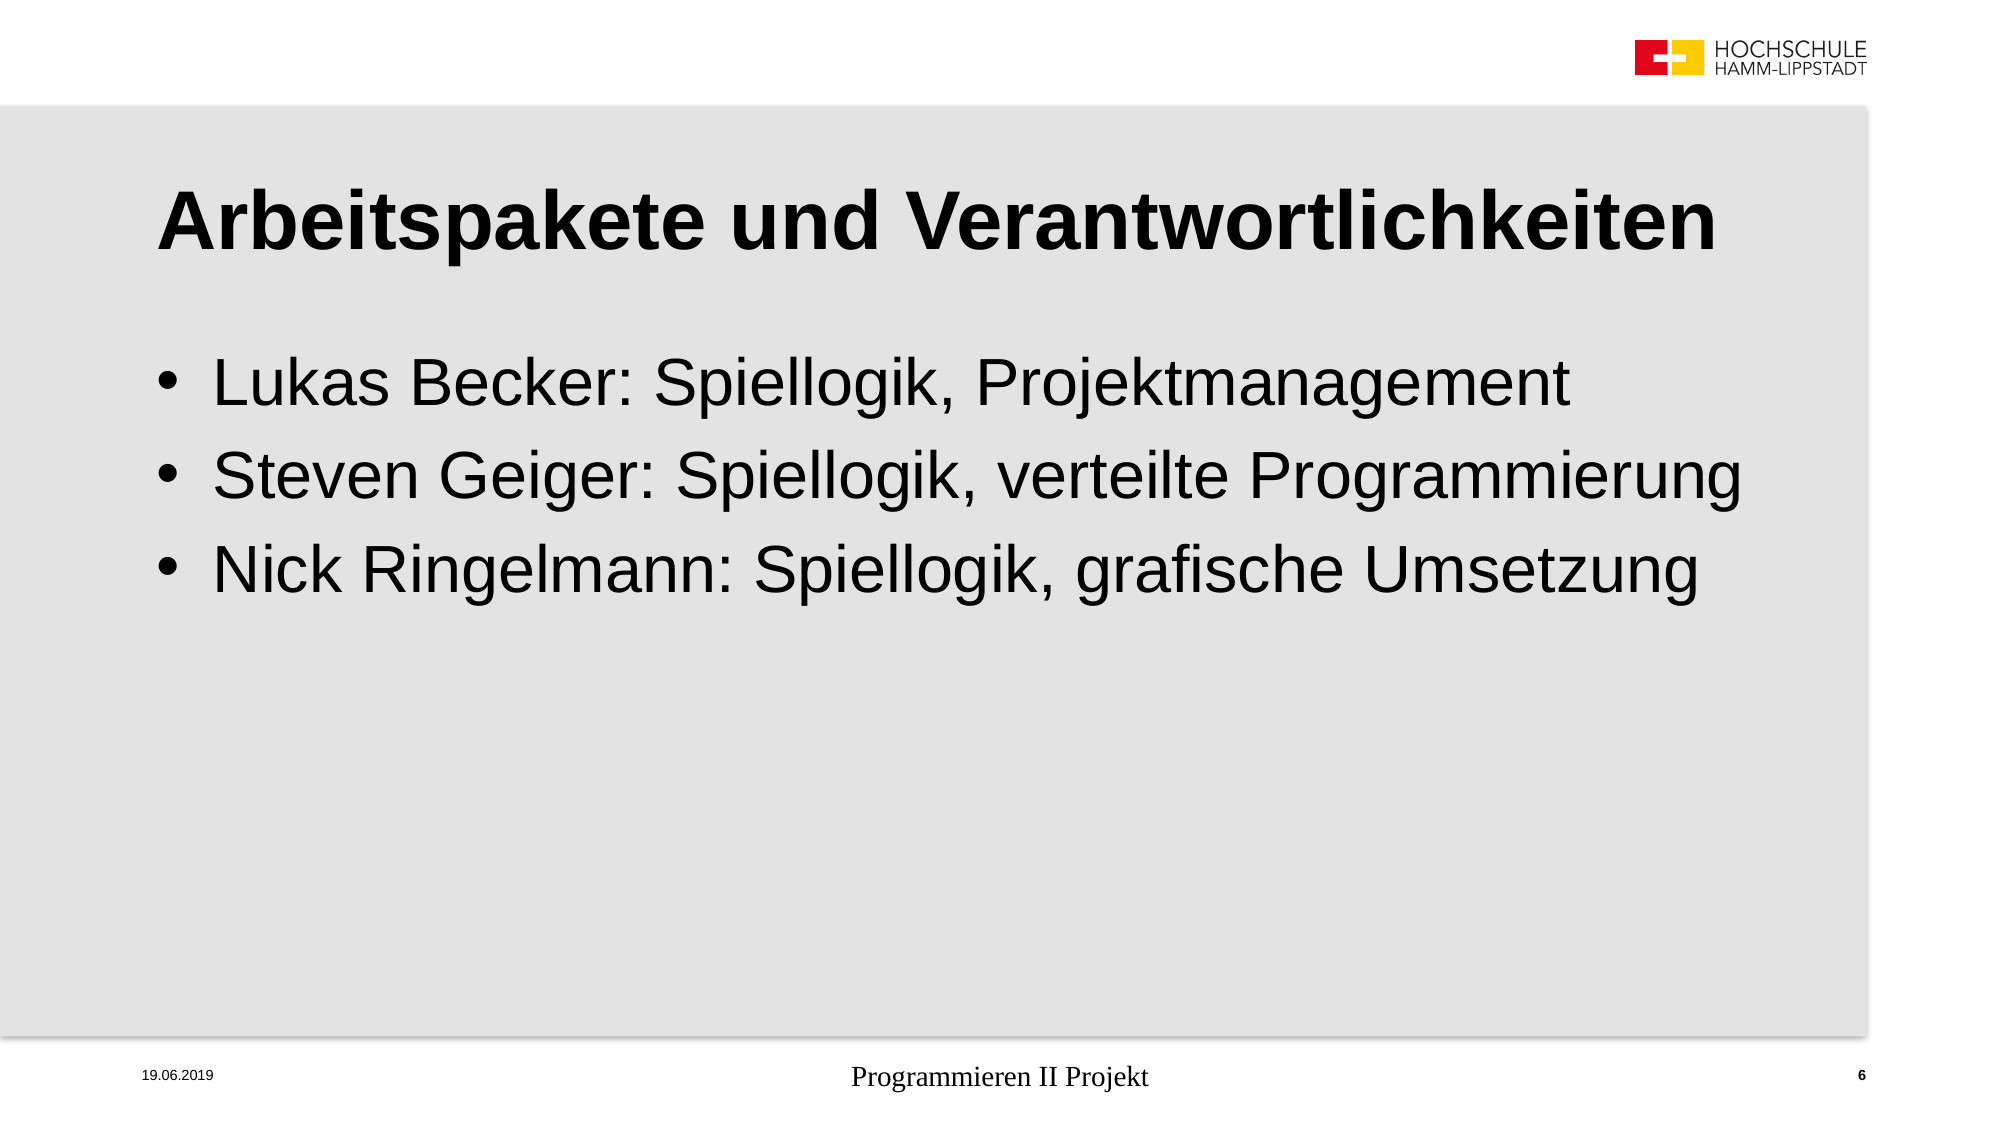

# Arbeitspakete und Verantwortlichkeiten
Lukas Becker: Spiellogik, Projektmanagement
Steven Geiger: Spiellogik, verteilte Programmierung
Nick Ringelmann: Spiellogik, grafische Umsetzung
19.06.2019
Programmieren II Projekt
6